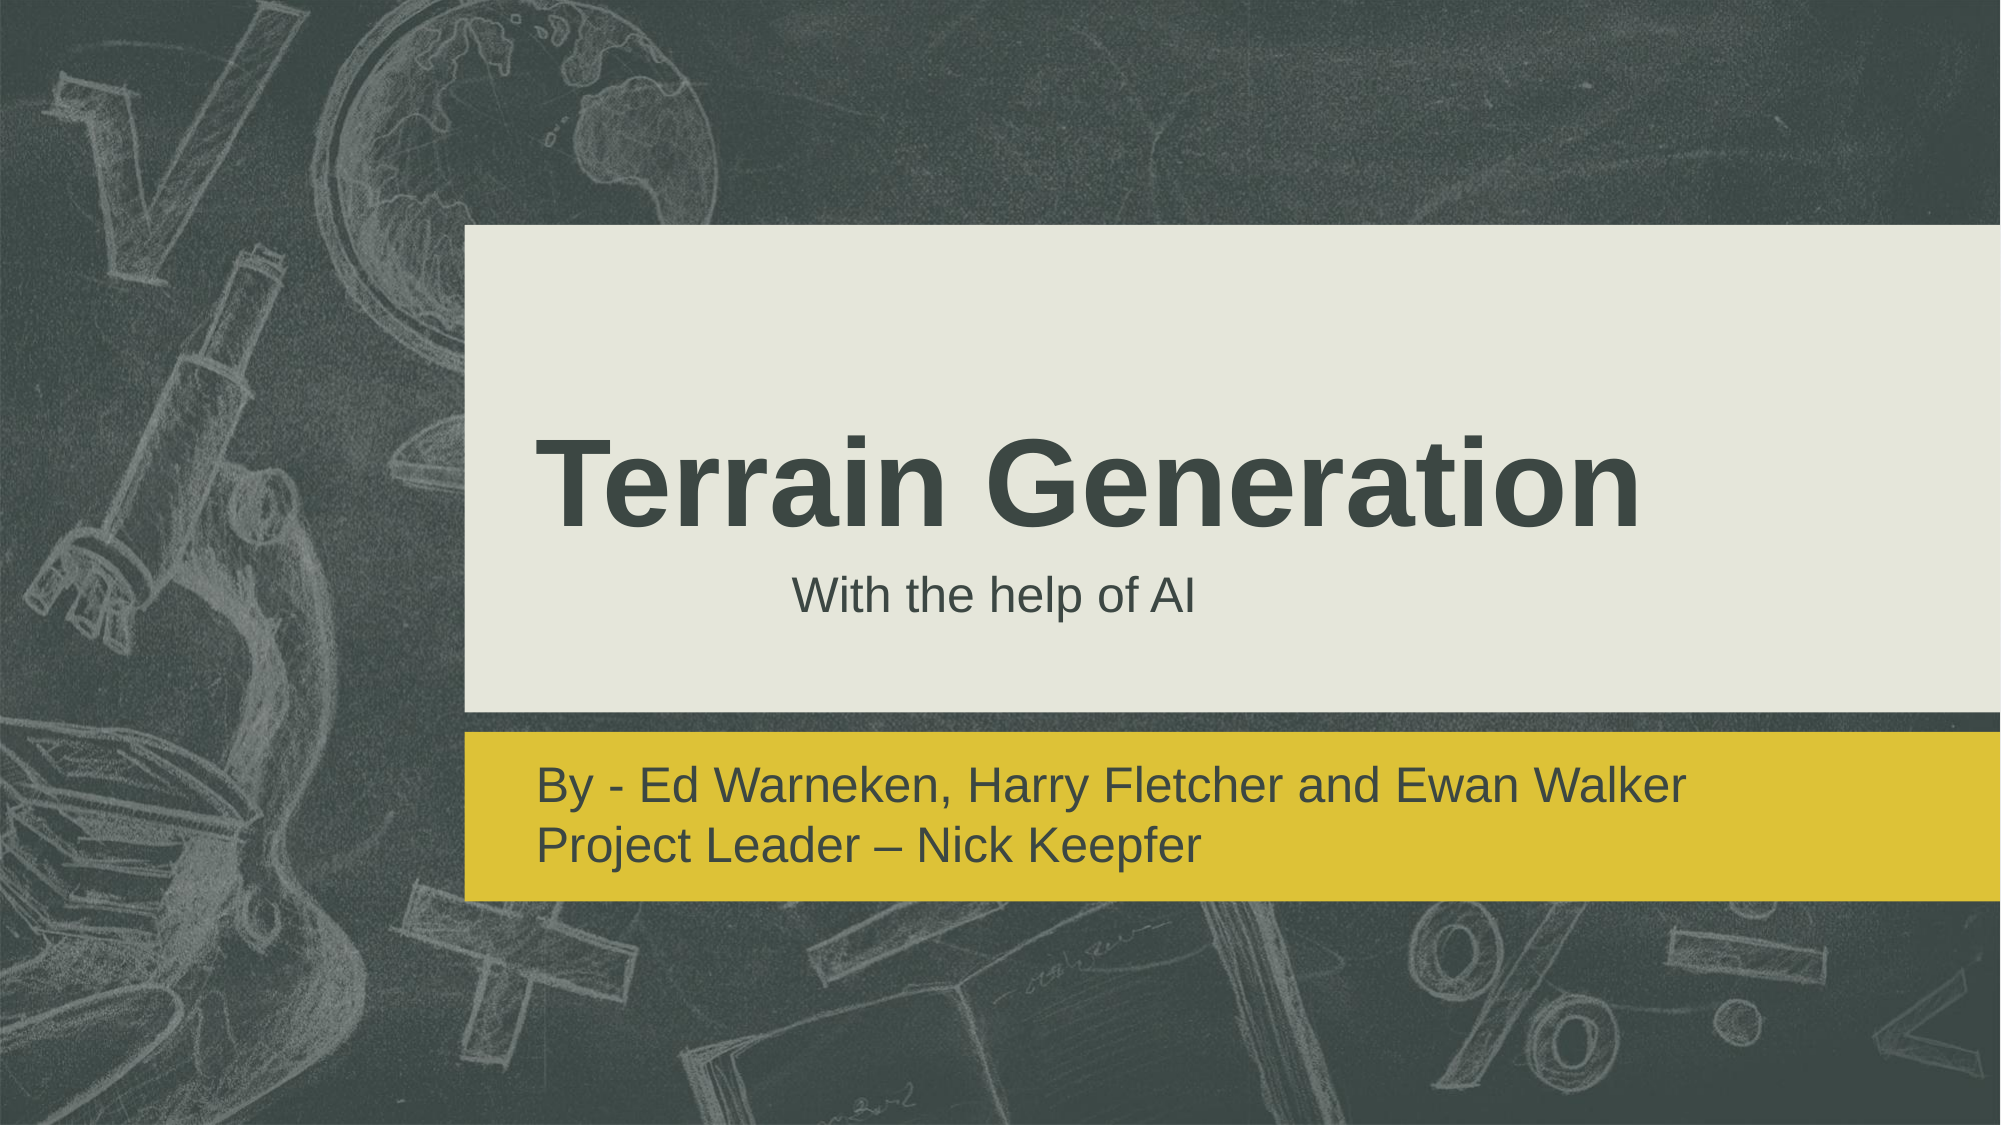

# Terrain Generation
With the help of AI

By - Ed Warneken, Harry Fletcher and Ewan Walker
Project Leader – Nick Keepfer